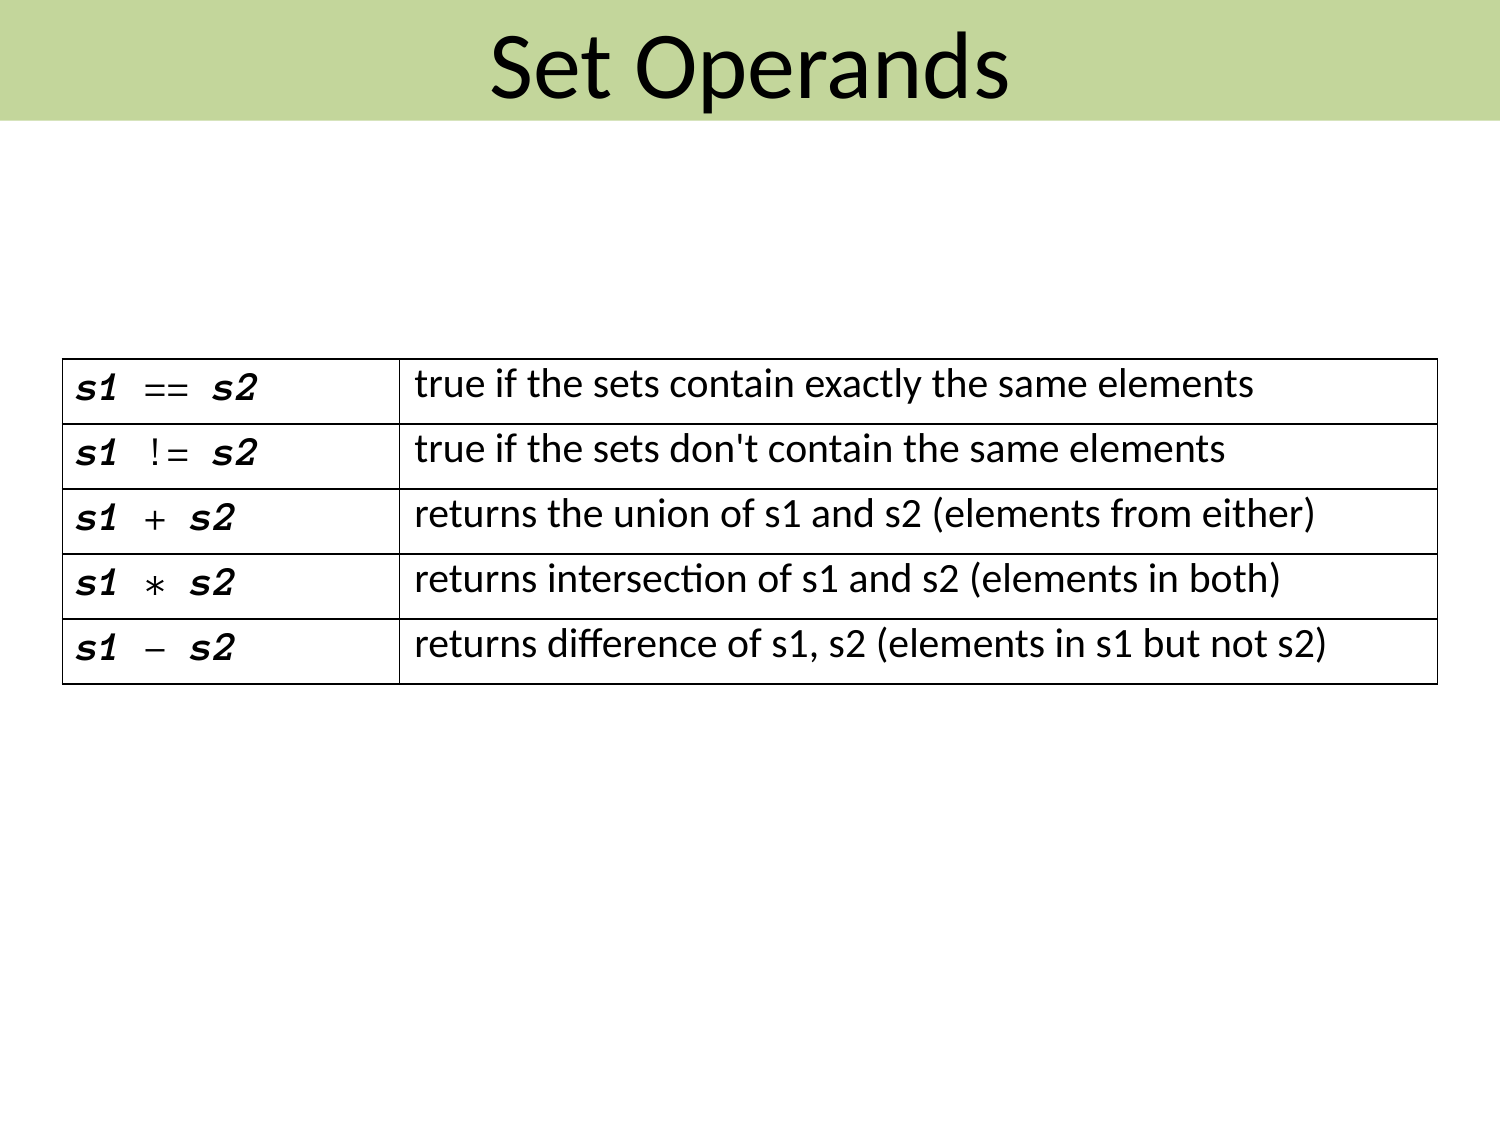

Set Operands
| s1 == s2 | true if the sets contain exactly the same elements |
| --- | --- |
| s1 != s2 | true if the sets don't contain the same elements |
| s1 + s2 | returns the union of s1 and s2 (elements from either) |
| s1 \* s2 | returns intersection of s1 and s2 (elements in both) |
| s1 - s2 | returns difference of s1, s2 (elements in s1 but not s2) |